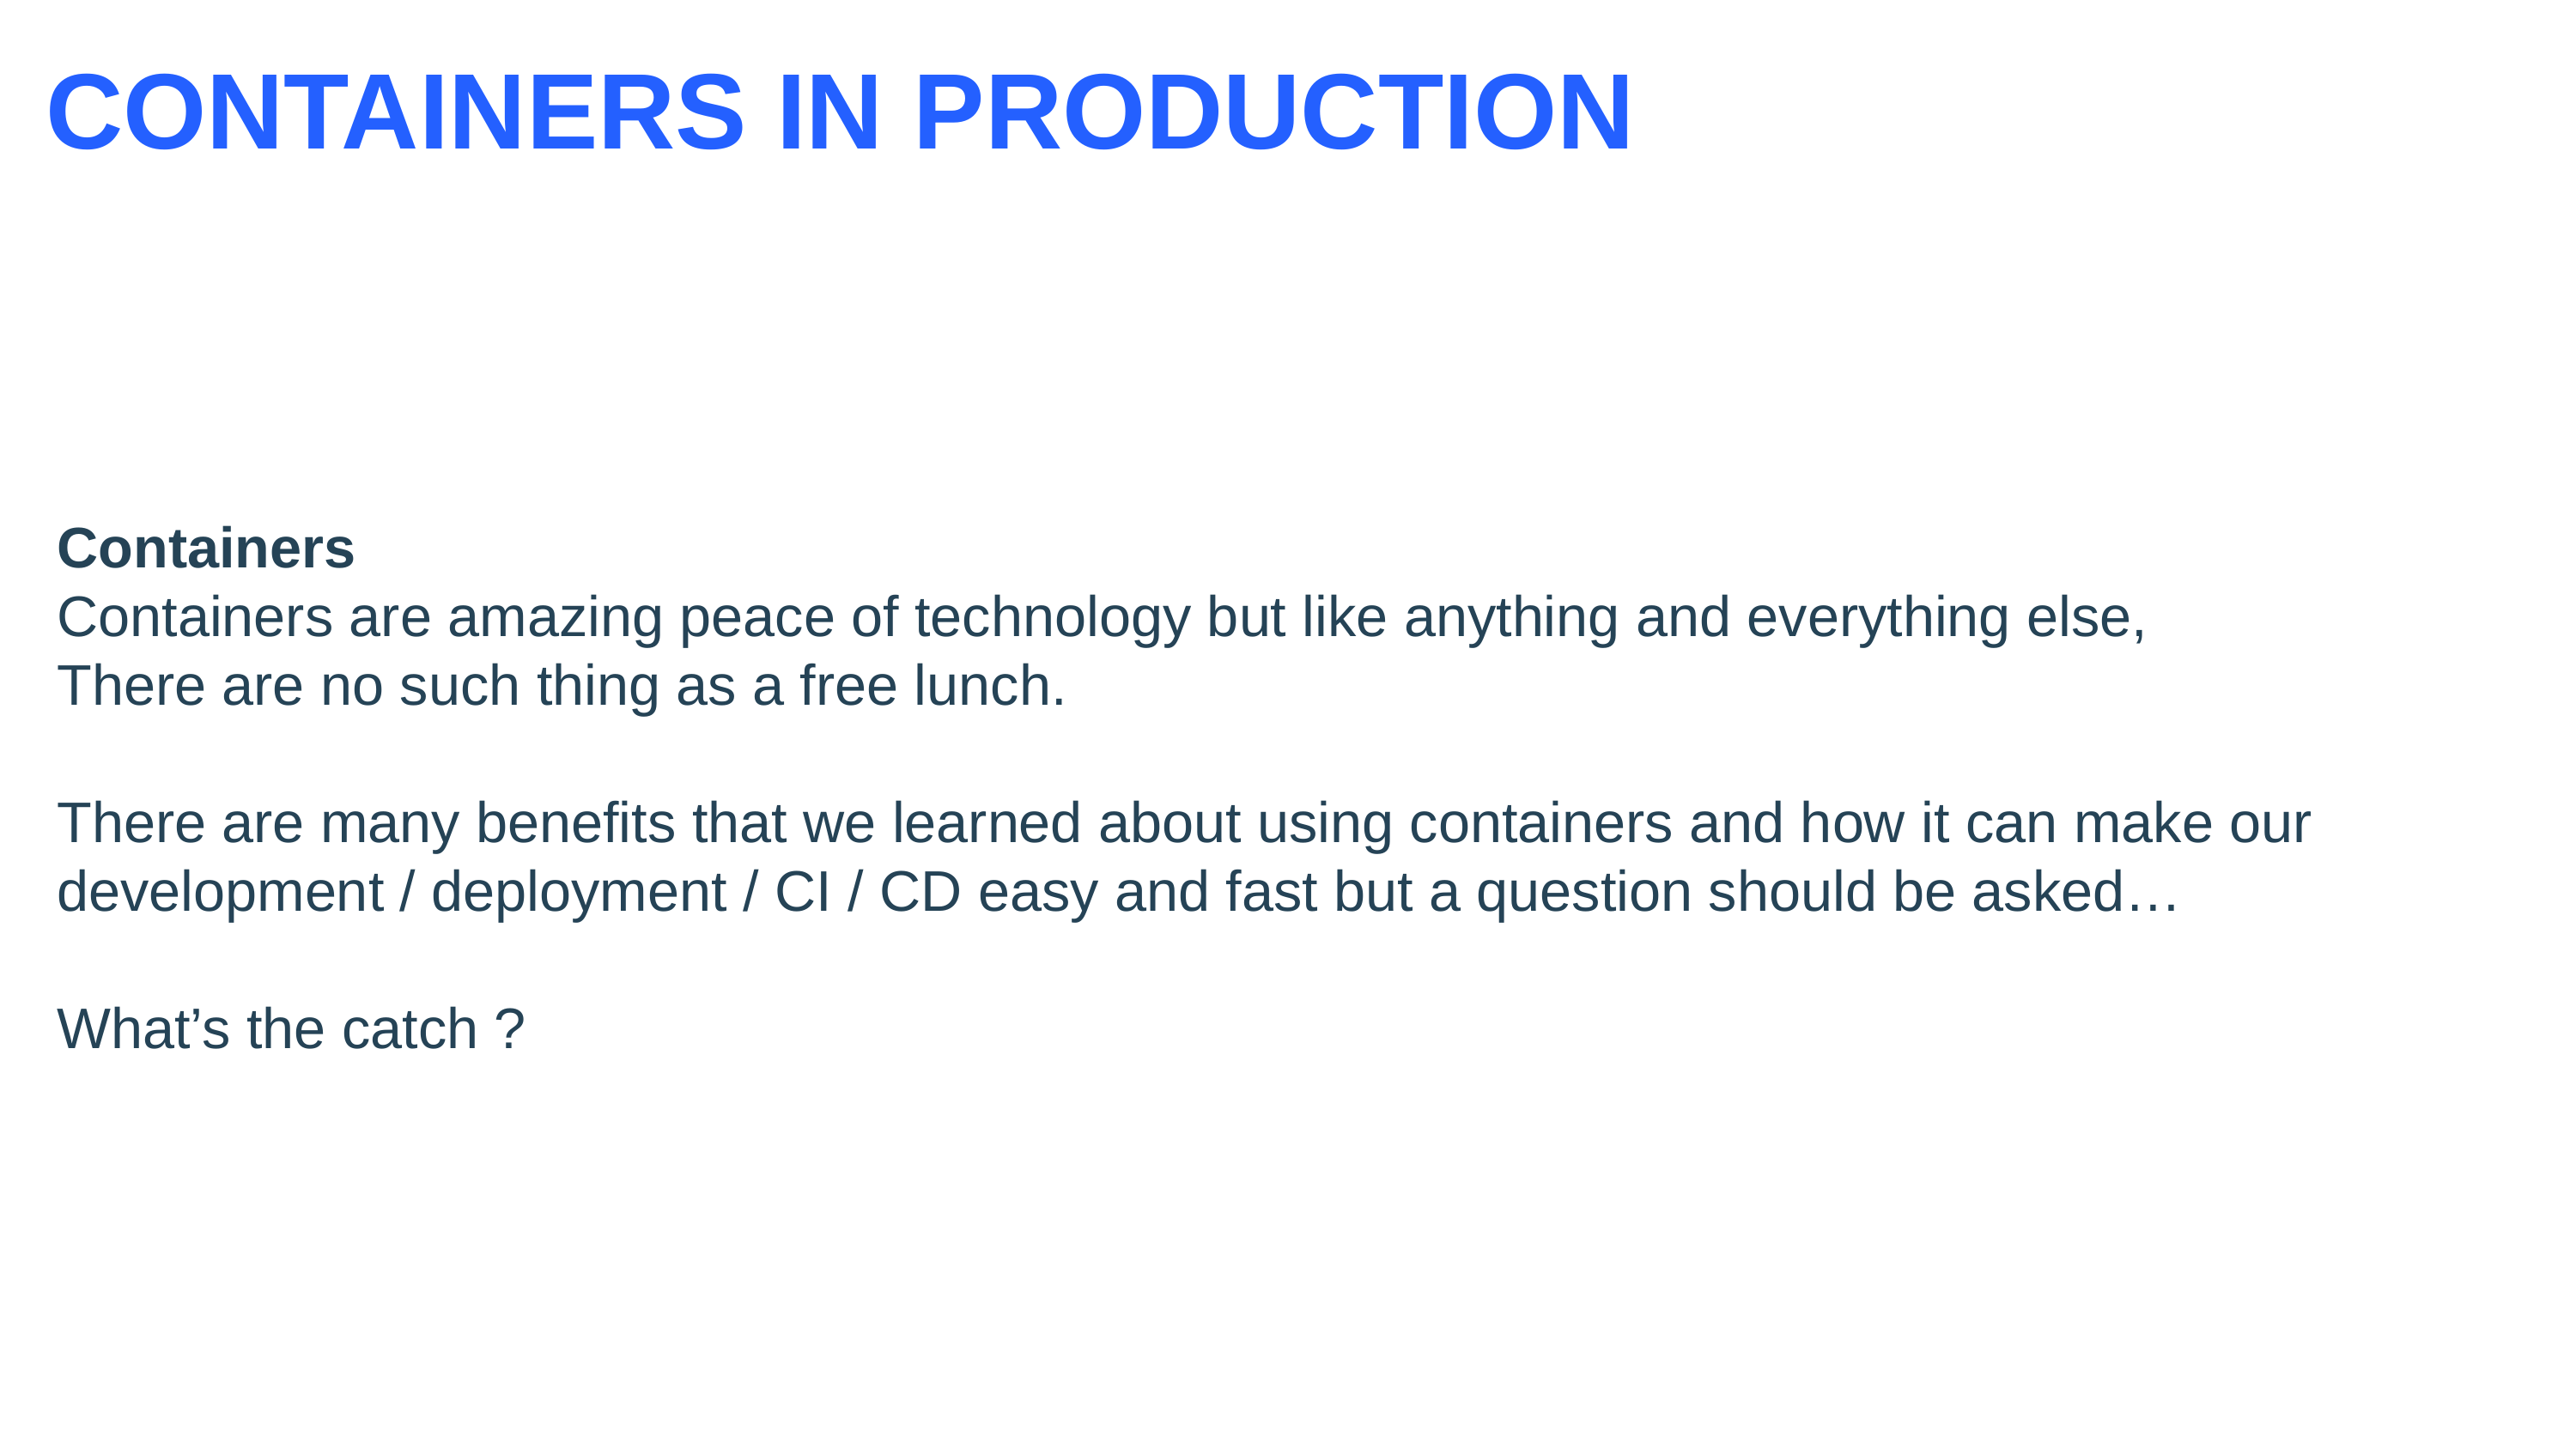

CONTAINERS IN PRODUCTION

Containers
Containers are amazing peace of technology but like anything and everything else,
There are no such thing as a free lunch.

There are many benefits that we learned about using containers and how it can make our development / deployment / CI / CD easy and fast but a question should be asked…

What’s the catch ?